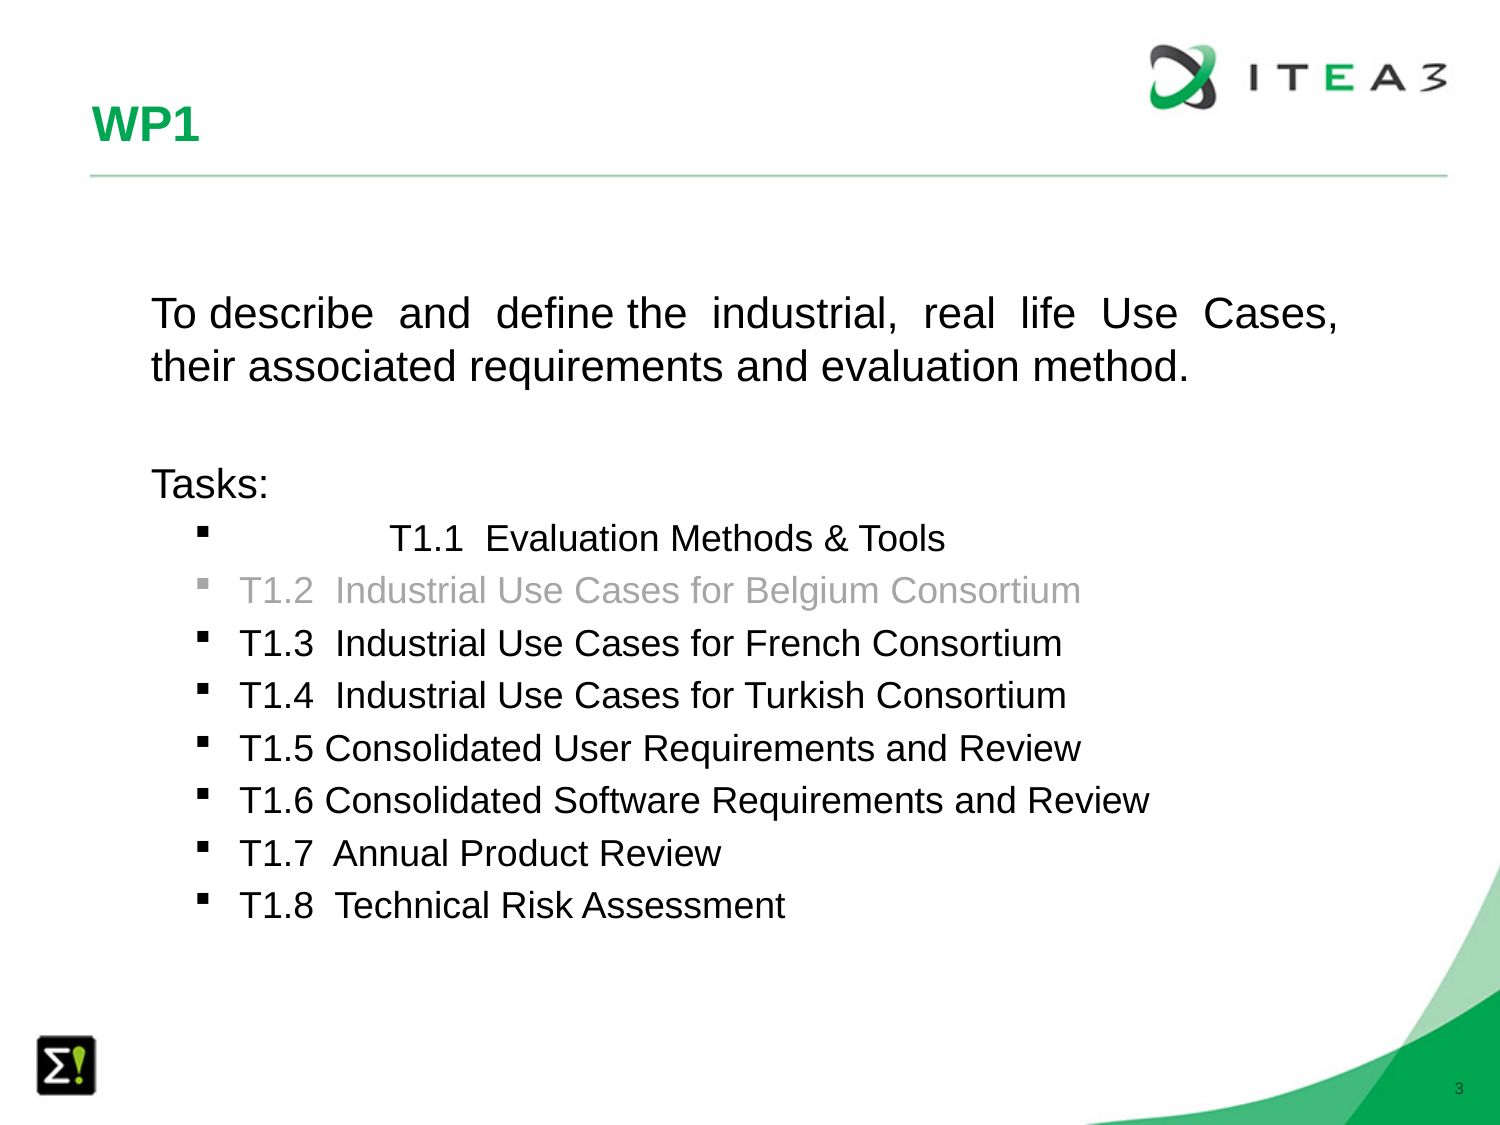

# WP1

To describe  and  define the  industrial,  real  life  Use  Cases, their associated requirements and evaluation method.

Tasks:
	T1.1  Evaluation Methods & Tools
T1.2  Industrial Use Cases for Belgium Consortium
T1.3  Industrial Use Cases for French Consortium
T1.4  Industrial Use Cases for Turkish Consortium
T1.5 Consolidated User Requirements and Review
T1.6 Consolidated Software Requirements and Review
T1.7  Annual Product Review
T1.8  Technical Risk Assessment